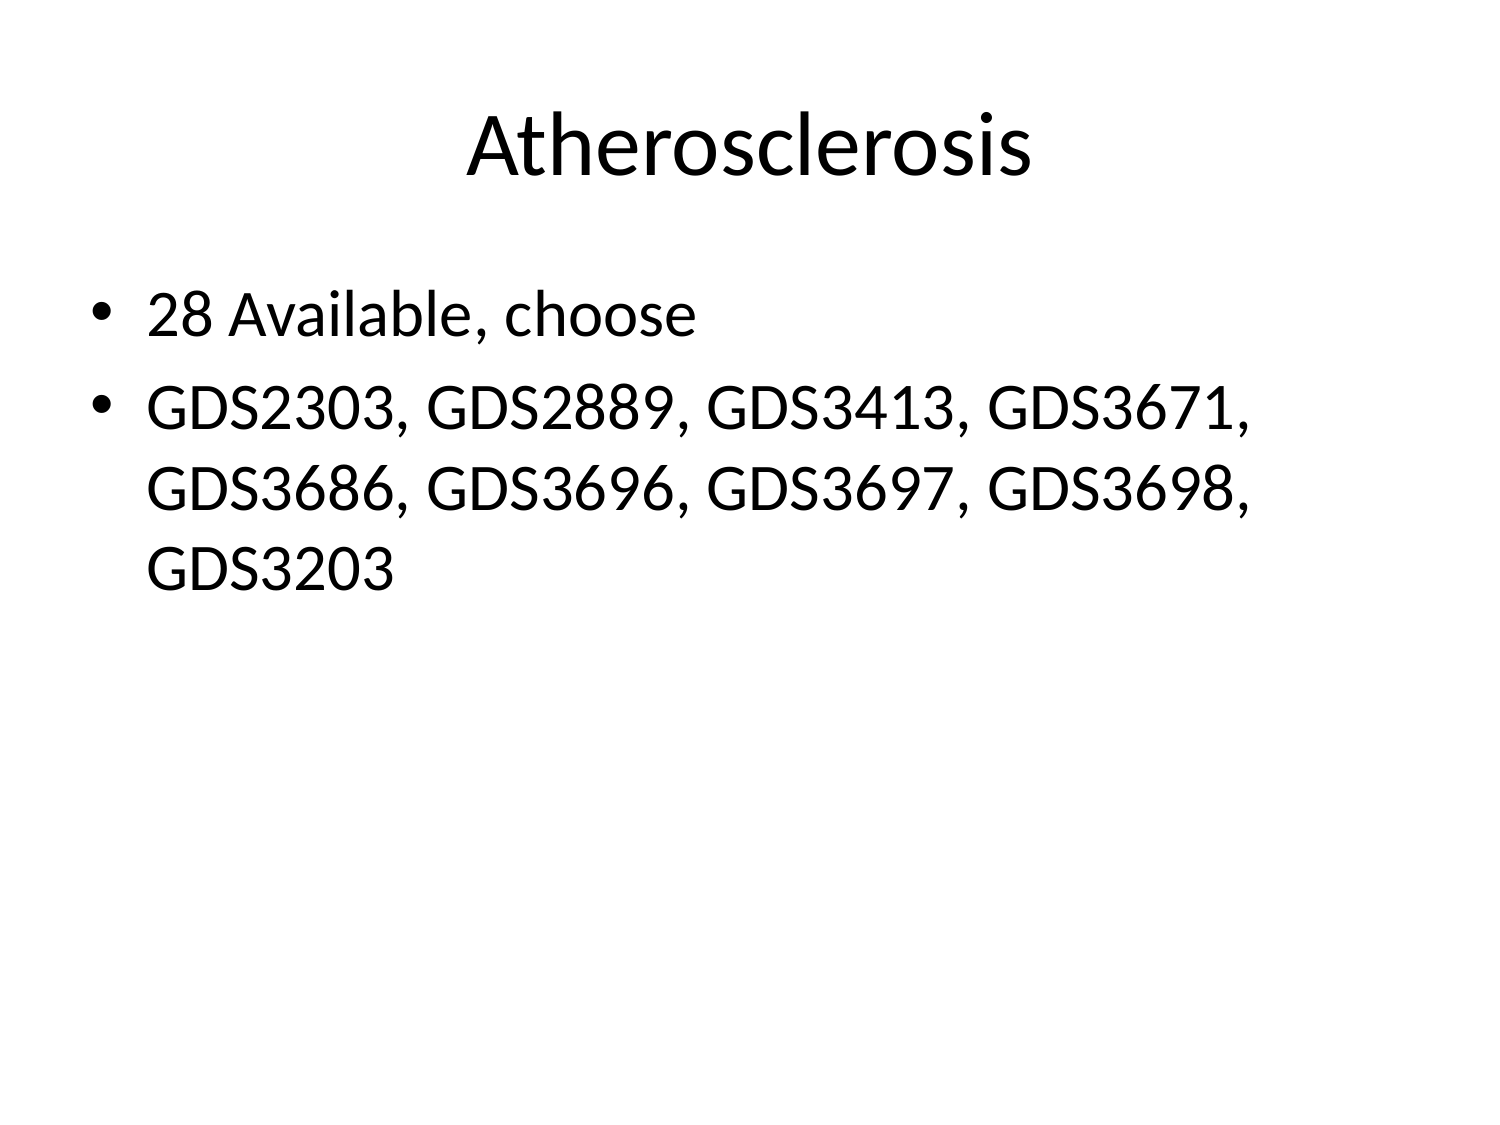

# Atherosclerosis
28 Available, choose
GDS2303, GDS2889, GDS3413, GDS3671, GDS3686, GDS3696, GDS3697, GDS3698, GDS3203